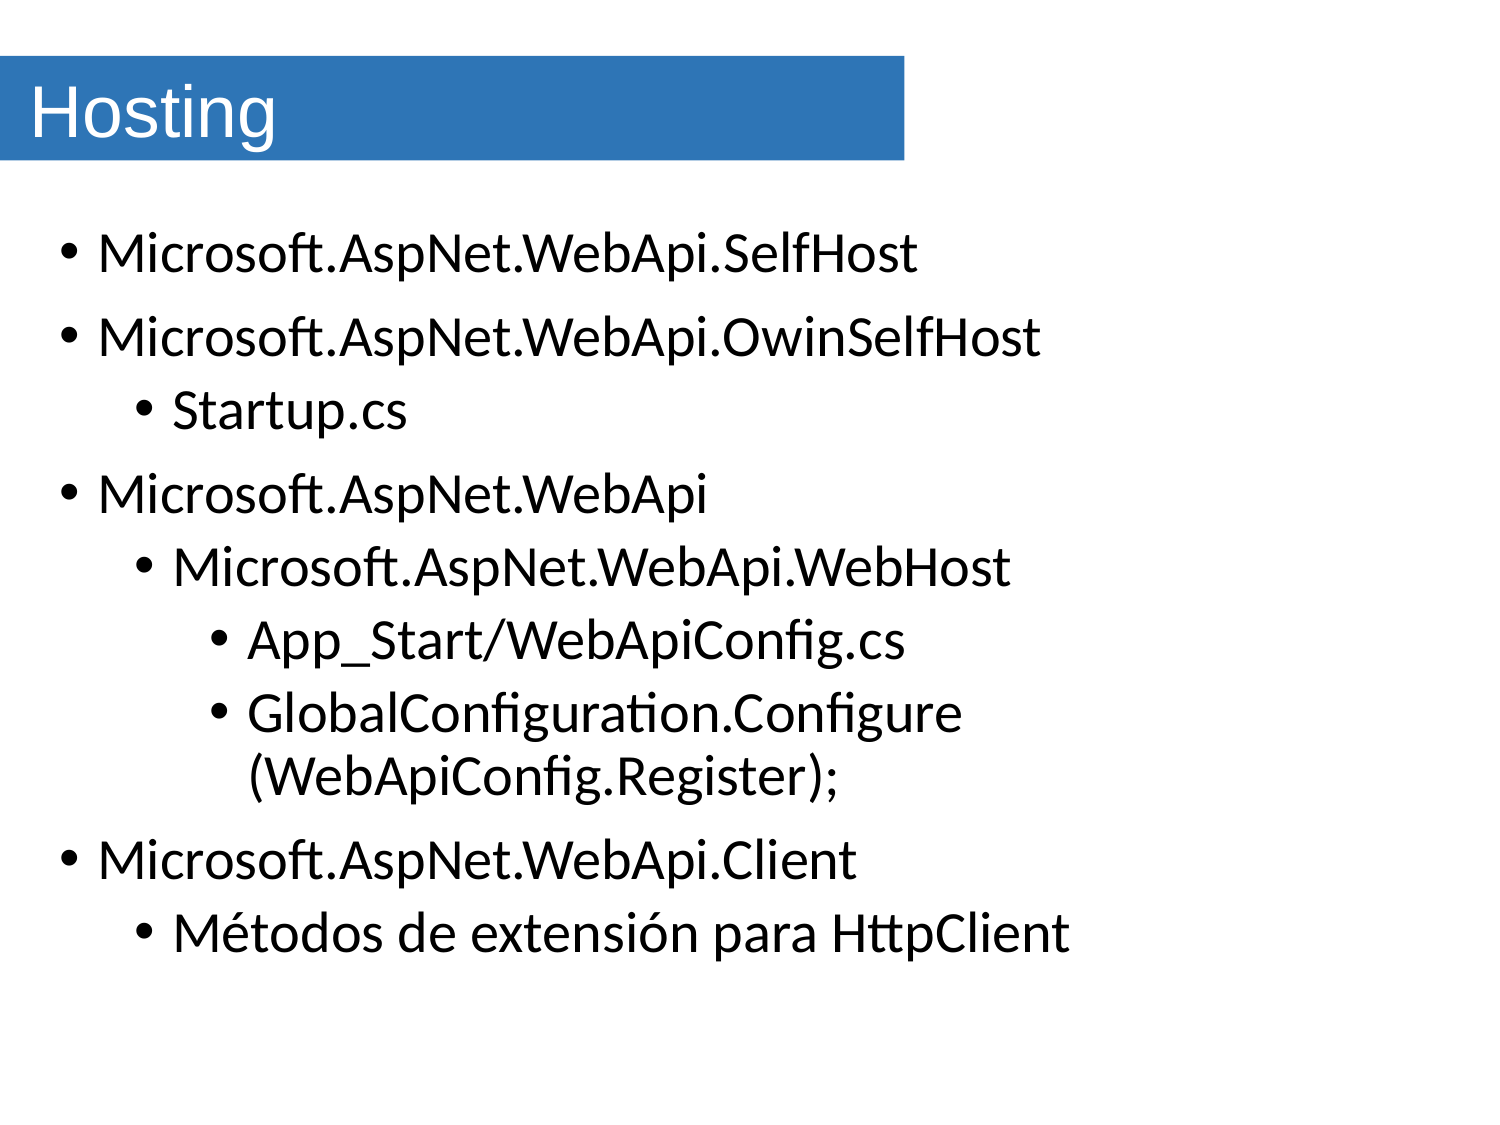

# Hosting
Microsoft.AspNet.WebApi.SelfHost
Microsoft.AspNet.WebApi.OwinSelfHost
Startup.cs
Microsoft.AspNet.WebApi
Microsoft.AspNet.WebApi.WebHost
App_Start/WebApiConfig.cs
GlobalConfiguration.Configure
(WebApiConfig.Register);
Microsoft.AspNet.WebApi.Client
Métodos de extensión para HttpClient